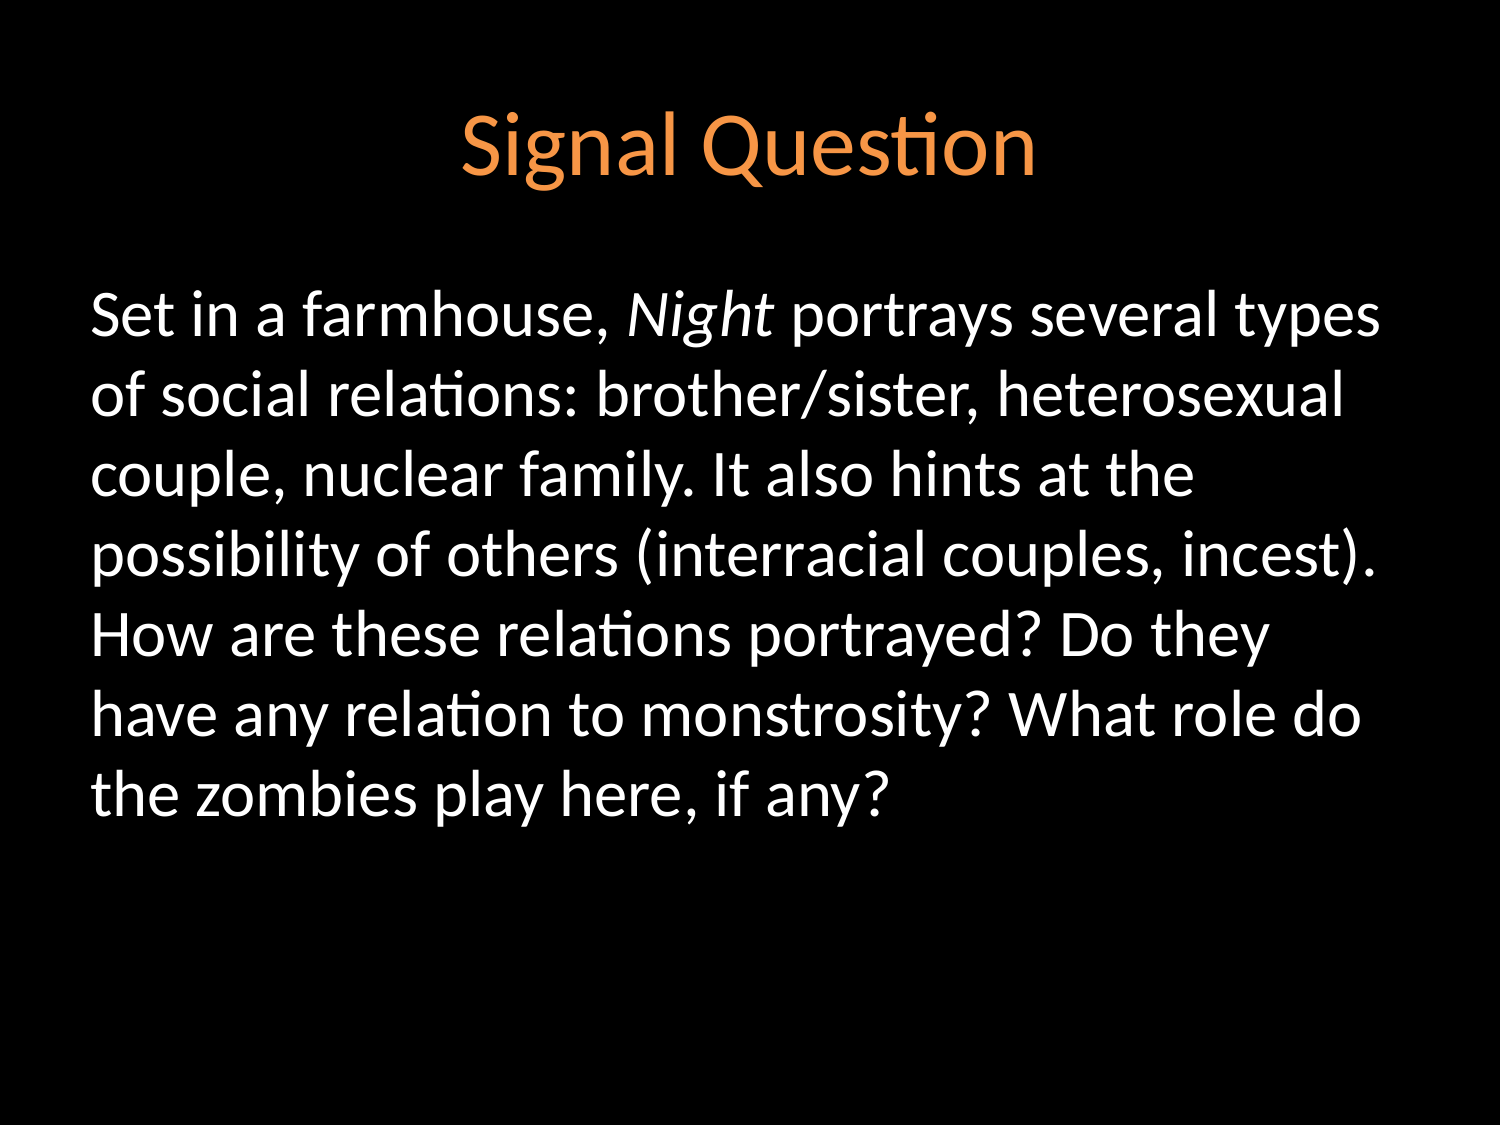

# Signal Question
Set in a farmhouse, Night portrays several types of social relations: brother/sister, heterosexual couple, nuclear family. It also hints at the possibility of others (interracial couples, incest). How are these relations portrayed? Do they have any relation to monstrosity? What role do the zombies play here, if any?